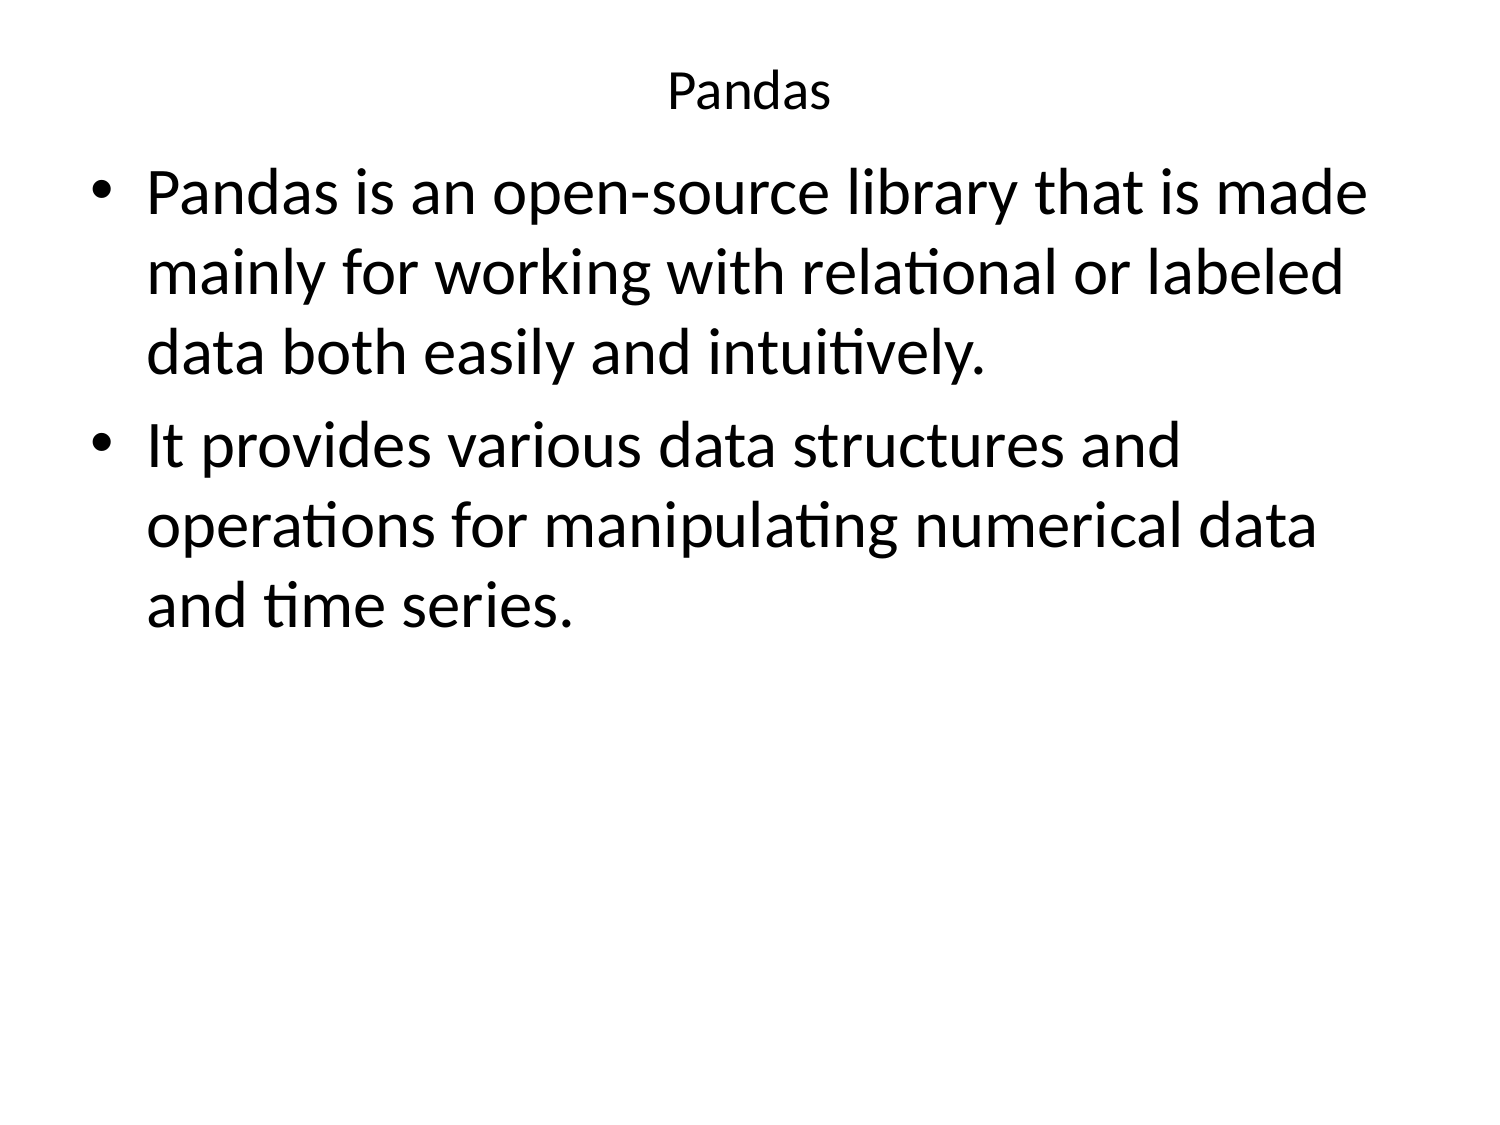

# Pandas
Pandas is an open-source library that is made mainly for working with relational or labeled data both easily and intuitively.
It provides various data structures and operations for manipulating numerical data and time series.